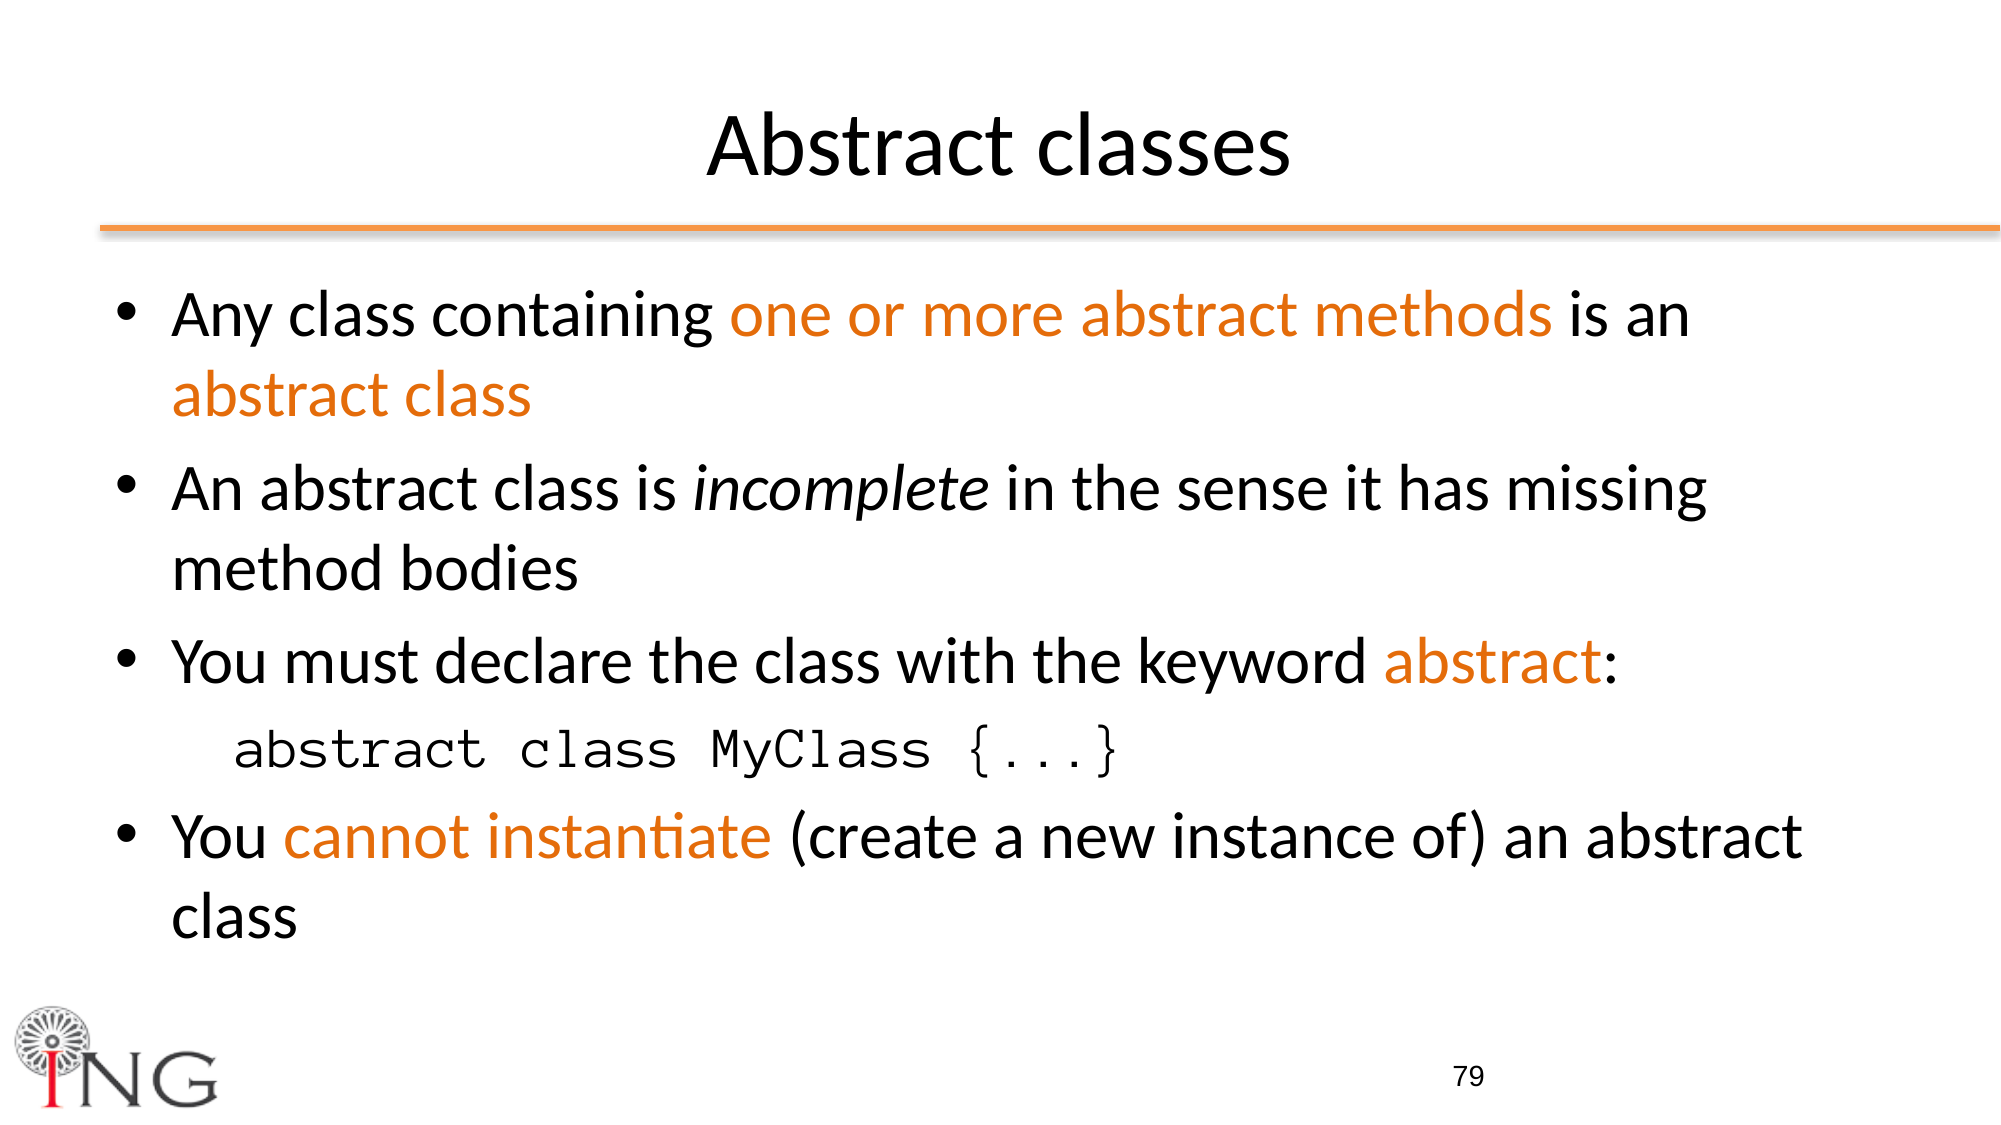

# Abstract classes
Any class containing one or more abstract methods is an abstract class
An abstract class is incomplete in the sense it has missing method bodies
You must declare the class with the keyword abstract:
abstract class MyClass {...}
You cannot instantiate (create a new instance of) an abstract class
79